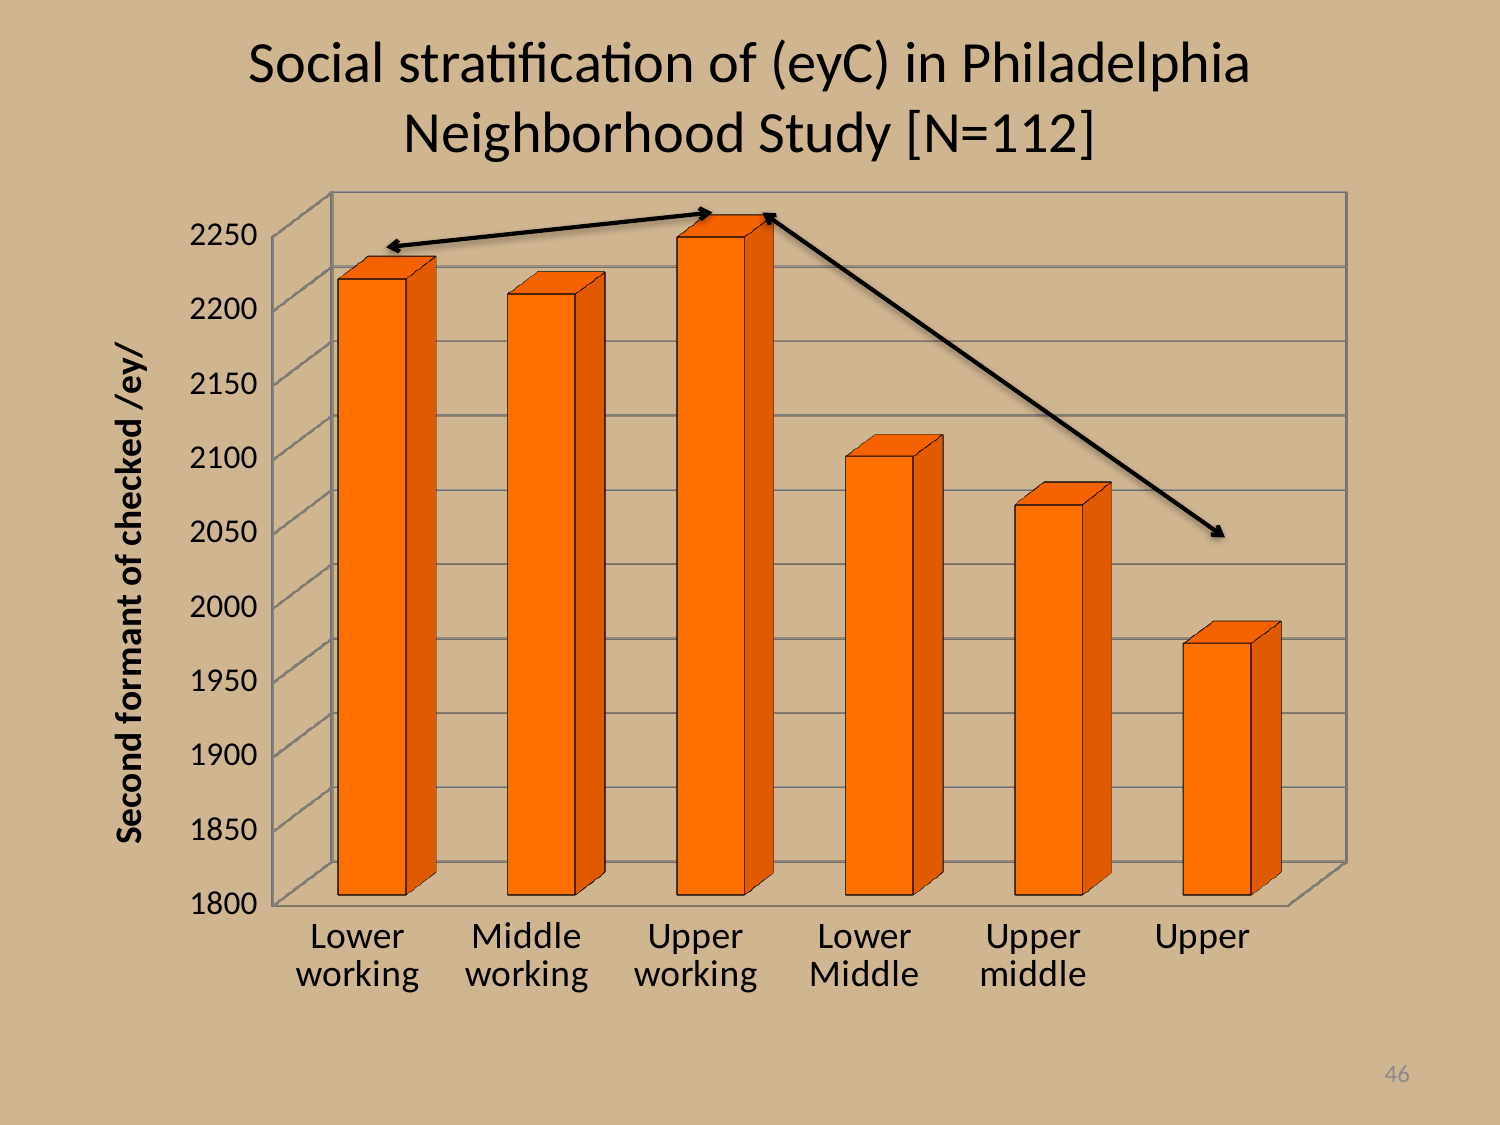

# Social stratification of (eyC) in Philadelphia Neighborhood Study [N=112]

[unsupported chart]

[unsupported chart]

46